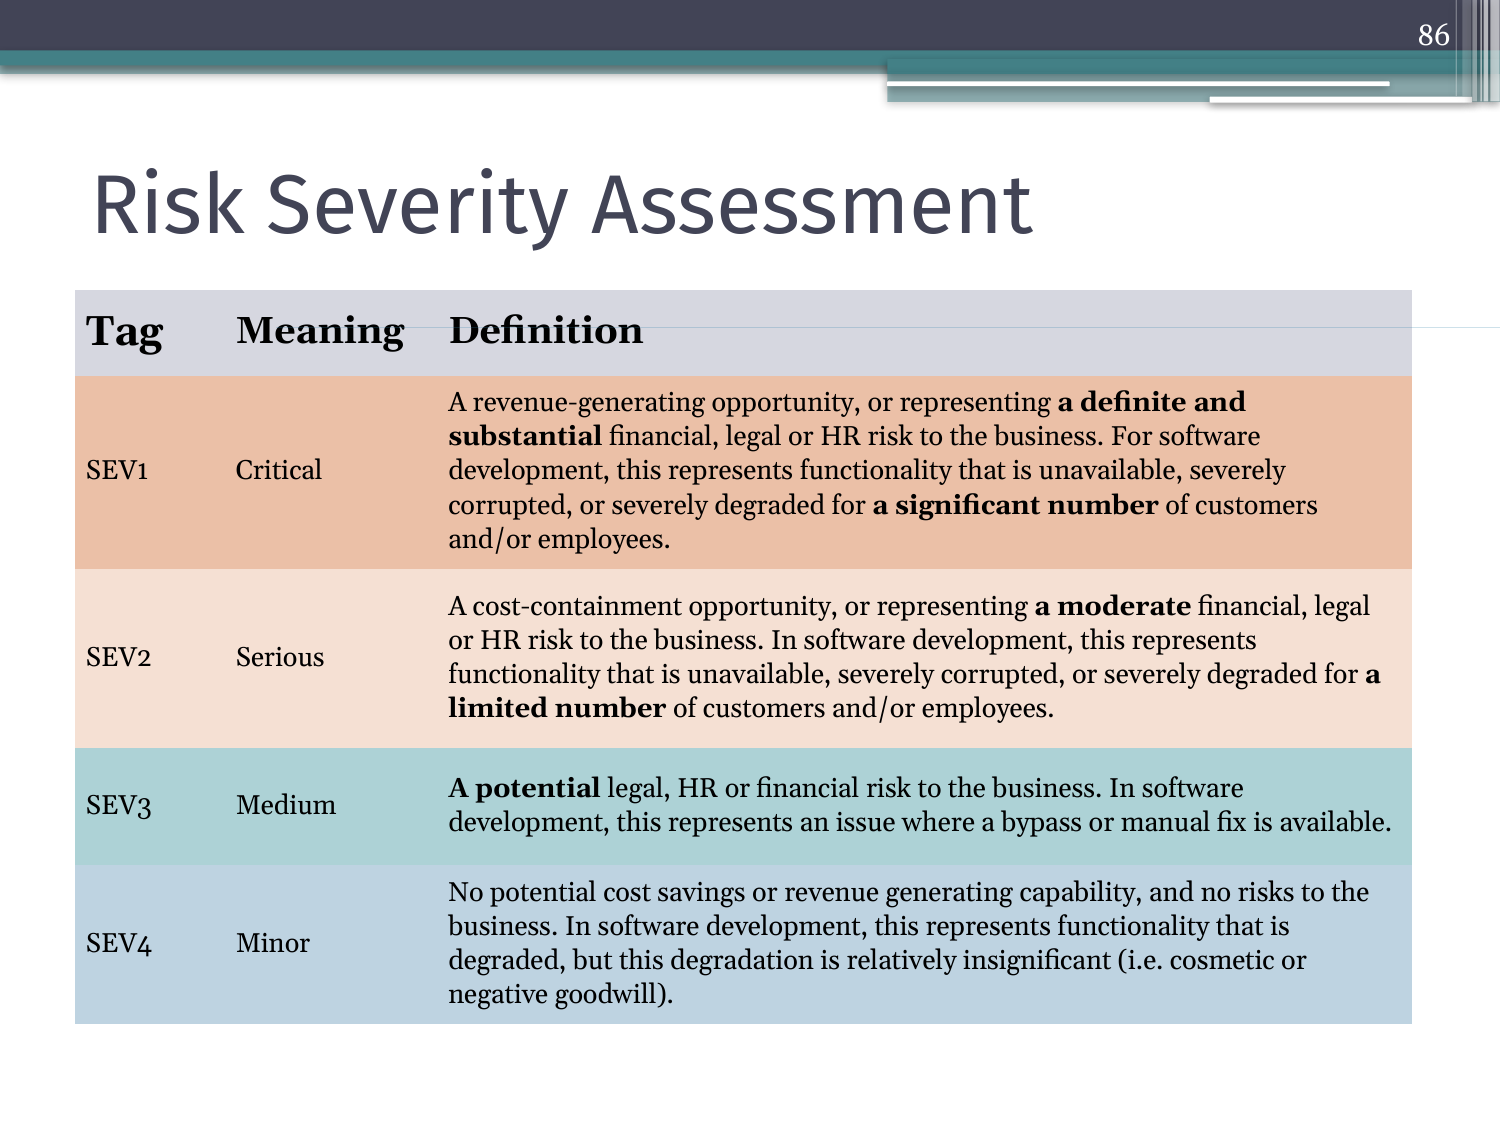

86
# Risk Severity Assessment
| Tag | Meaning | Definition |
| --- | --- | --- |
| SEV1 | Critical | A revenue-generating opportunity, or representing a definite and substantial financial, legal or HR risk to the business. For software development, this represents functionality that is unavailable, severely corrupted, or severely degraded for a significant number of customers and/or employees. |
| SEV2 | Serious | A cost-containment opportunity, or representing a moderate financial, legal or HR risk to the business. In software development, this represents functionality that is unavailable, severely corrupted, or severely degraded for a limited number of customers and/or employees. |
| SEV3 | Medium | A potential legal, HR or financial risk to the business. In software development, this represents an issue where a bypass or manual fix is available. |
| SEV4 | Minor | No potential cost savings or revenue generating capability, and no risks to the business. In software development, this represents functionality that is degraded, but this degradation is relatively insignificant (i.e. cosmetic or negative goodwill). |